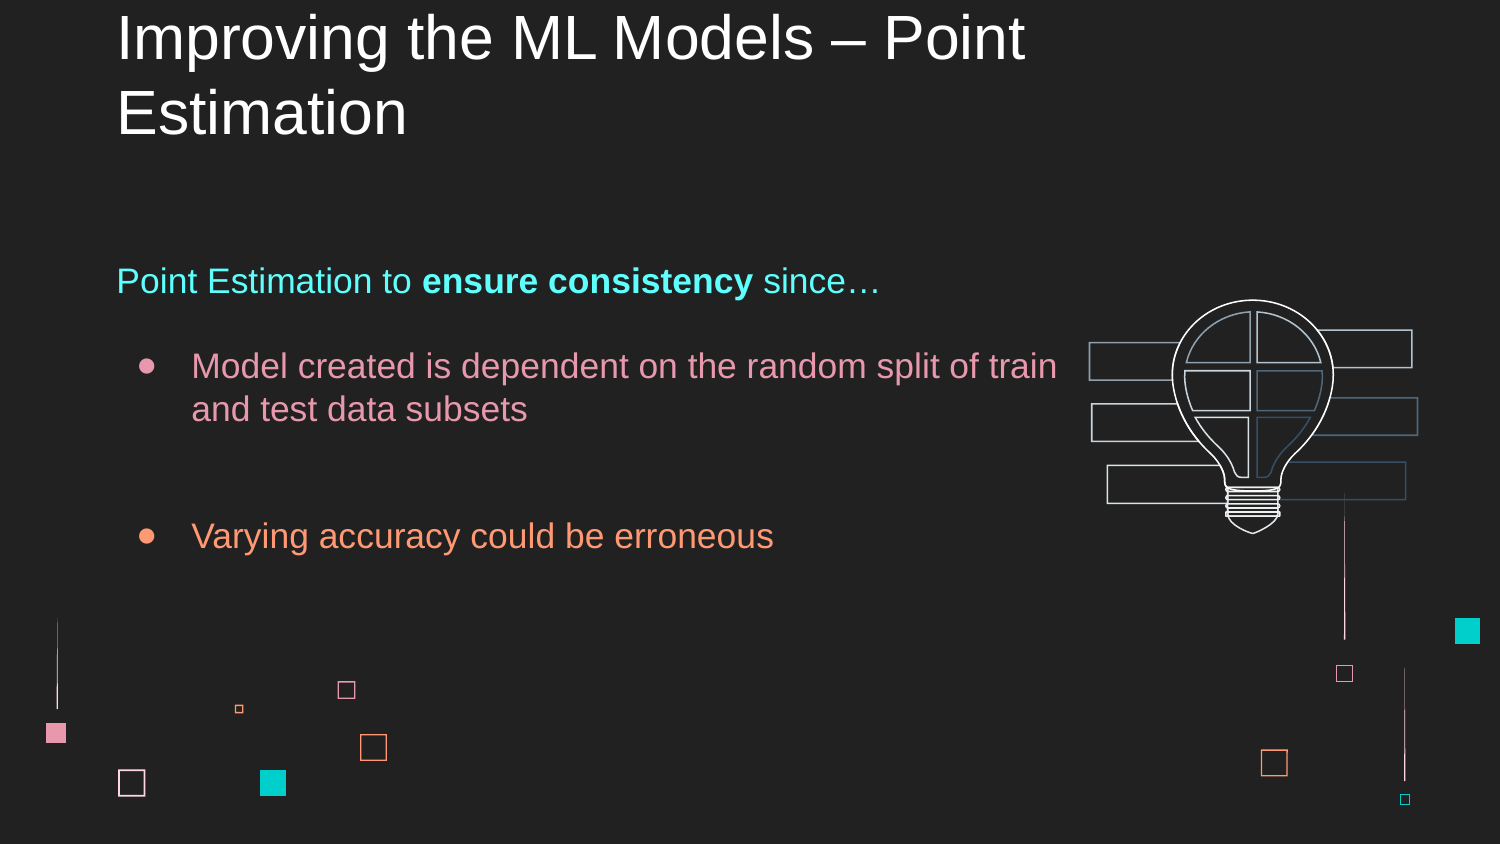

# Improving the ML Models – Point Estimation
Point Estimation to ensure consistency since…

Model created is dependent on the random split of train and test data subsets

Varying accuracy could be erroneous